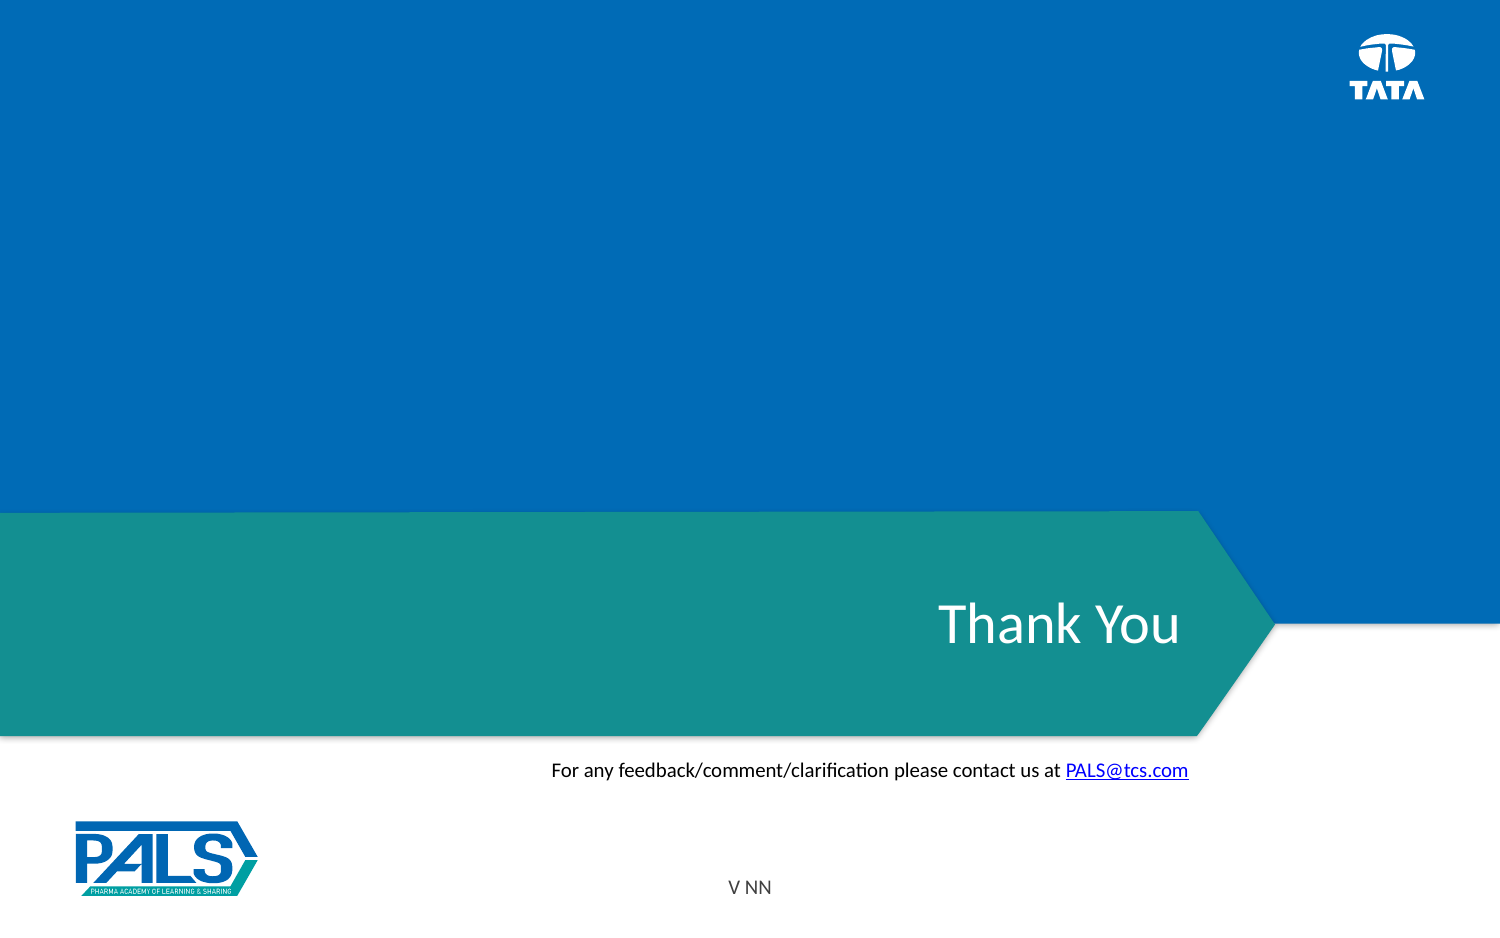

# Thank You
For any feedback/comment/clarification please contact us at PALS@tcs.com
V NN